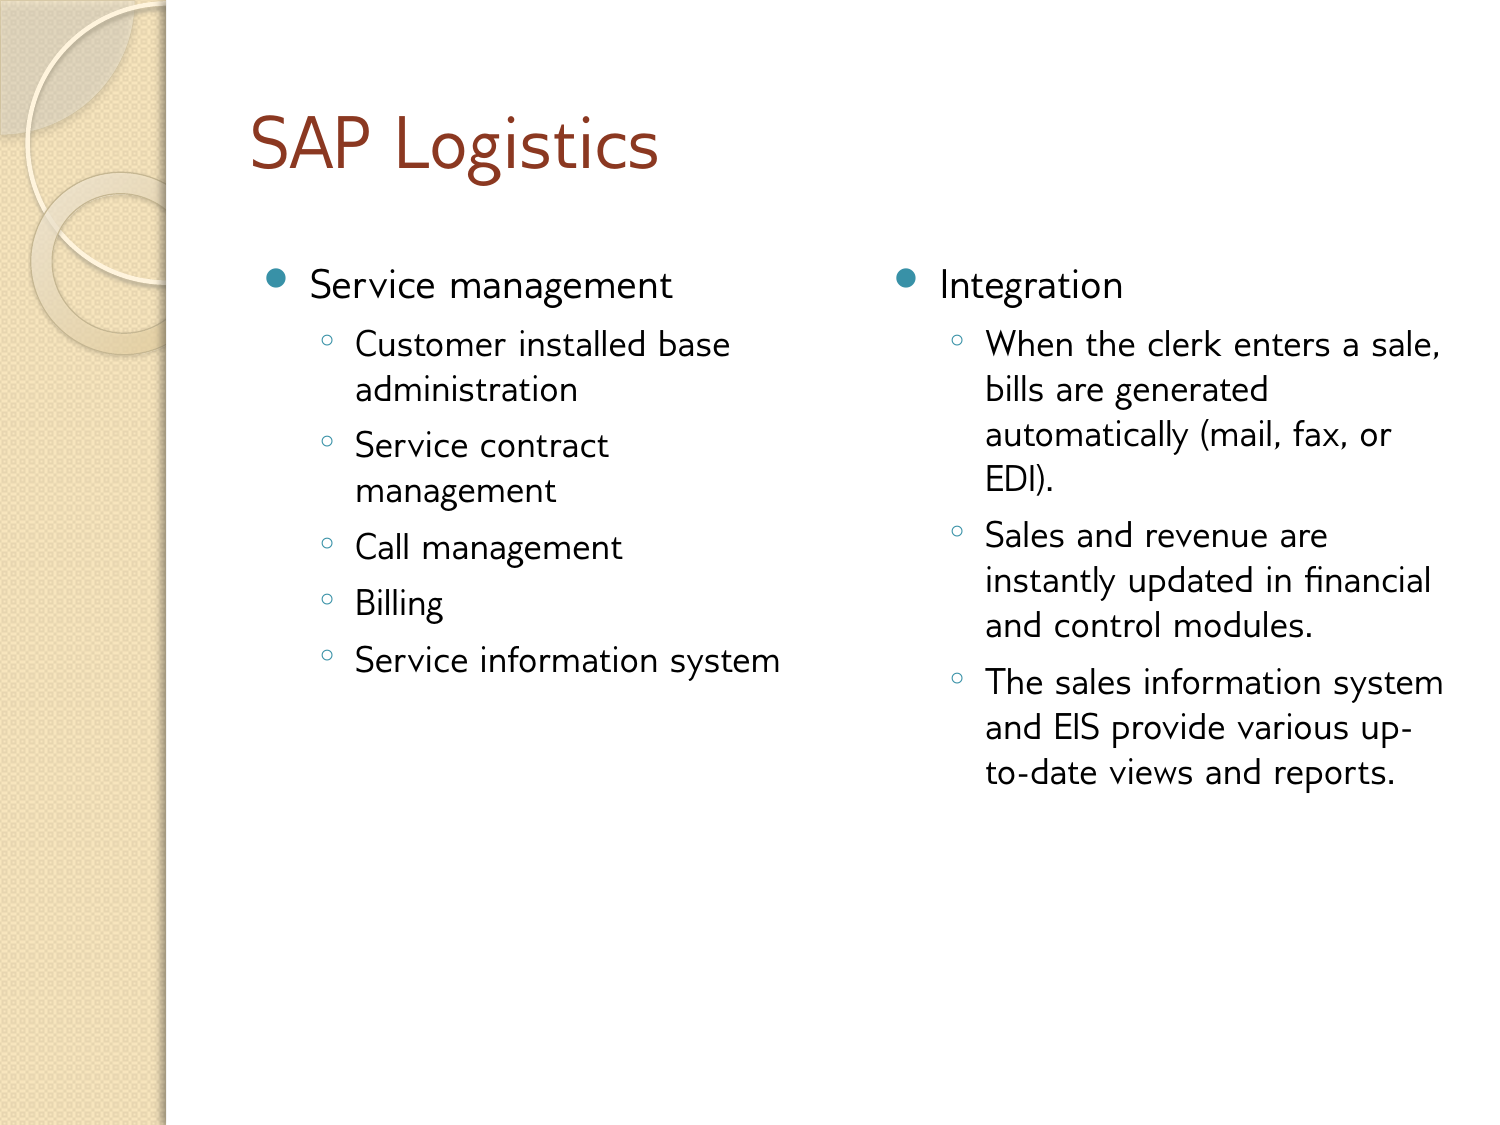

# SAP Logistics
Service management
Customer installed base administration
Service contract management
Call management
Billing
Service information system
Integration
When the clerk enters a sale, bills are generated automatically (mail, fax, or EDI).
Sales and revenue are instantly updated in financial and control modules.
The sales information system and EIS provide various up-to-date views and reports.